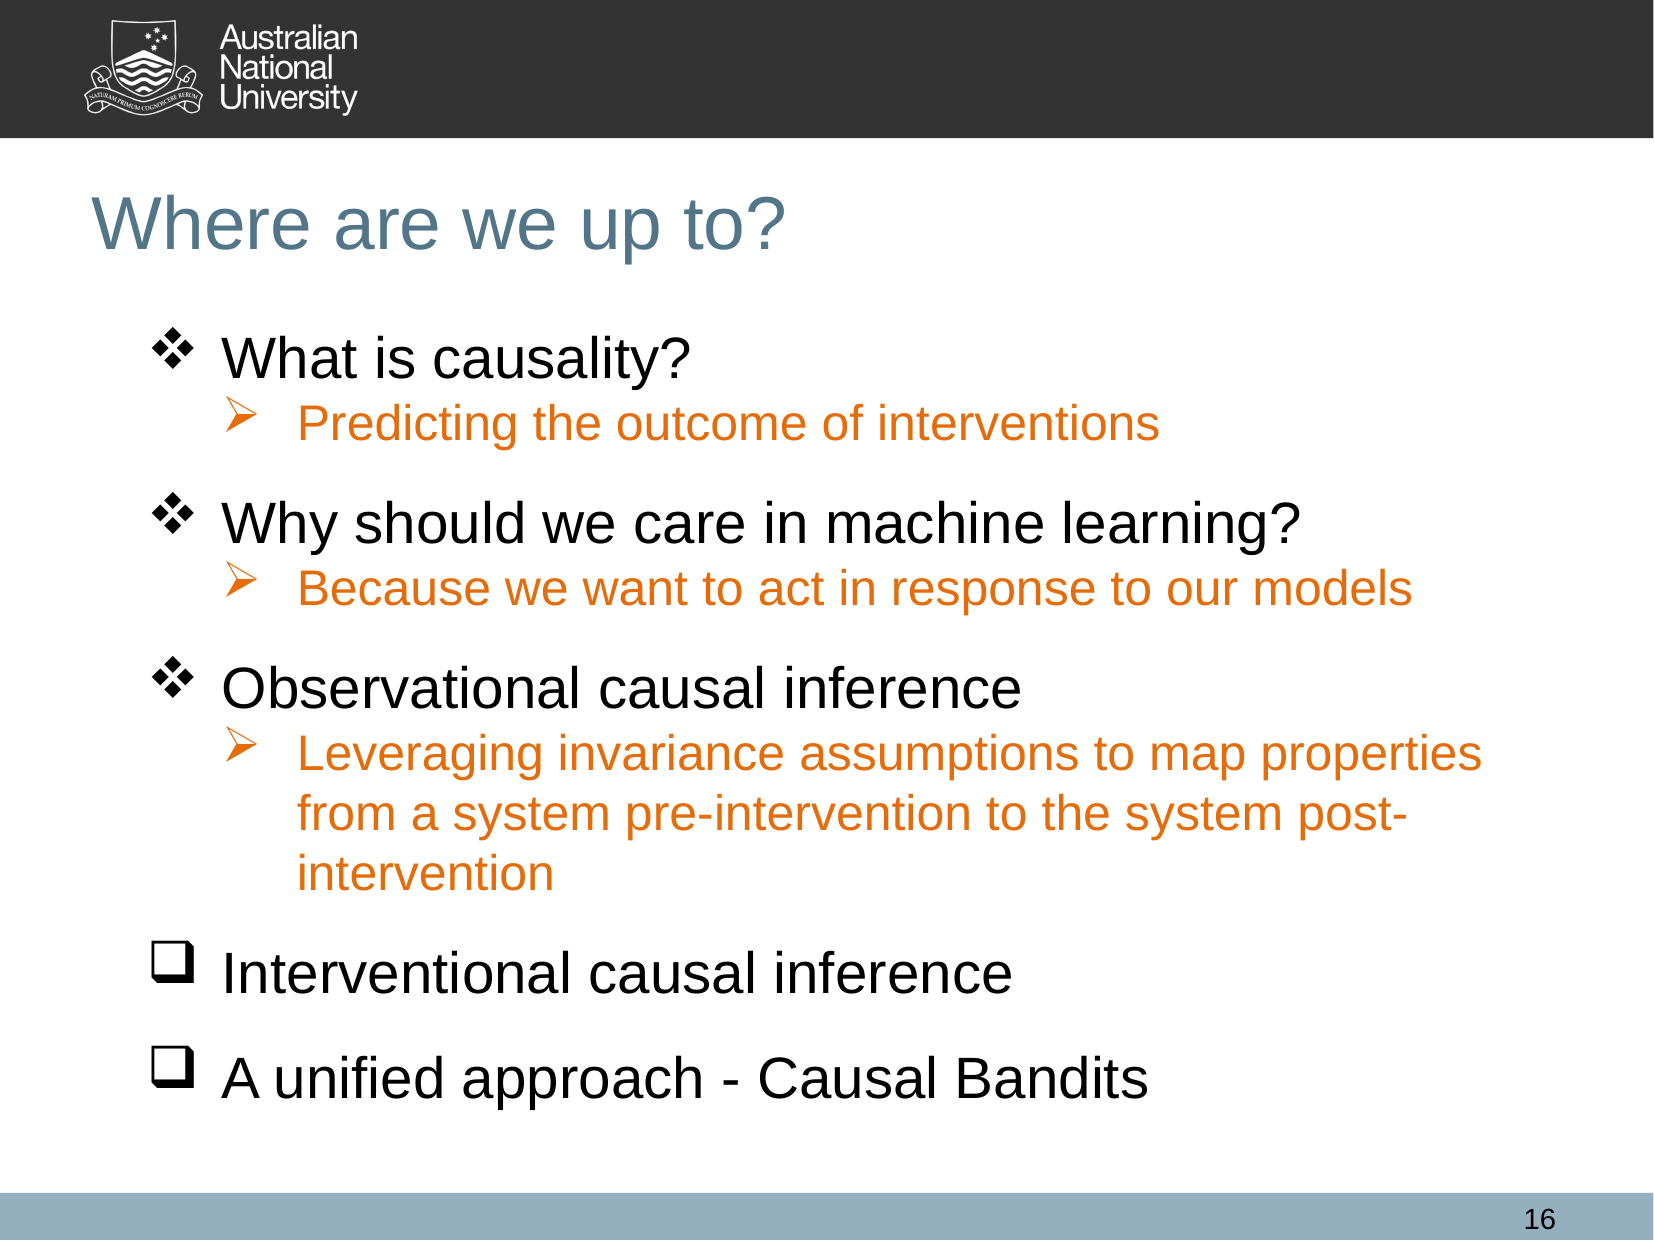

Where are we up to?

What is causality?
Predicting the outcome of interventions
Why should we care in machine learning?
Because we want to act in response to our models
Observational causal inference
Leveraging invariance assumptions to map properties from a system pre-intervention to the system post-intervention
Interventional causal inference
A unified approach - Causal Bandits

16